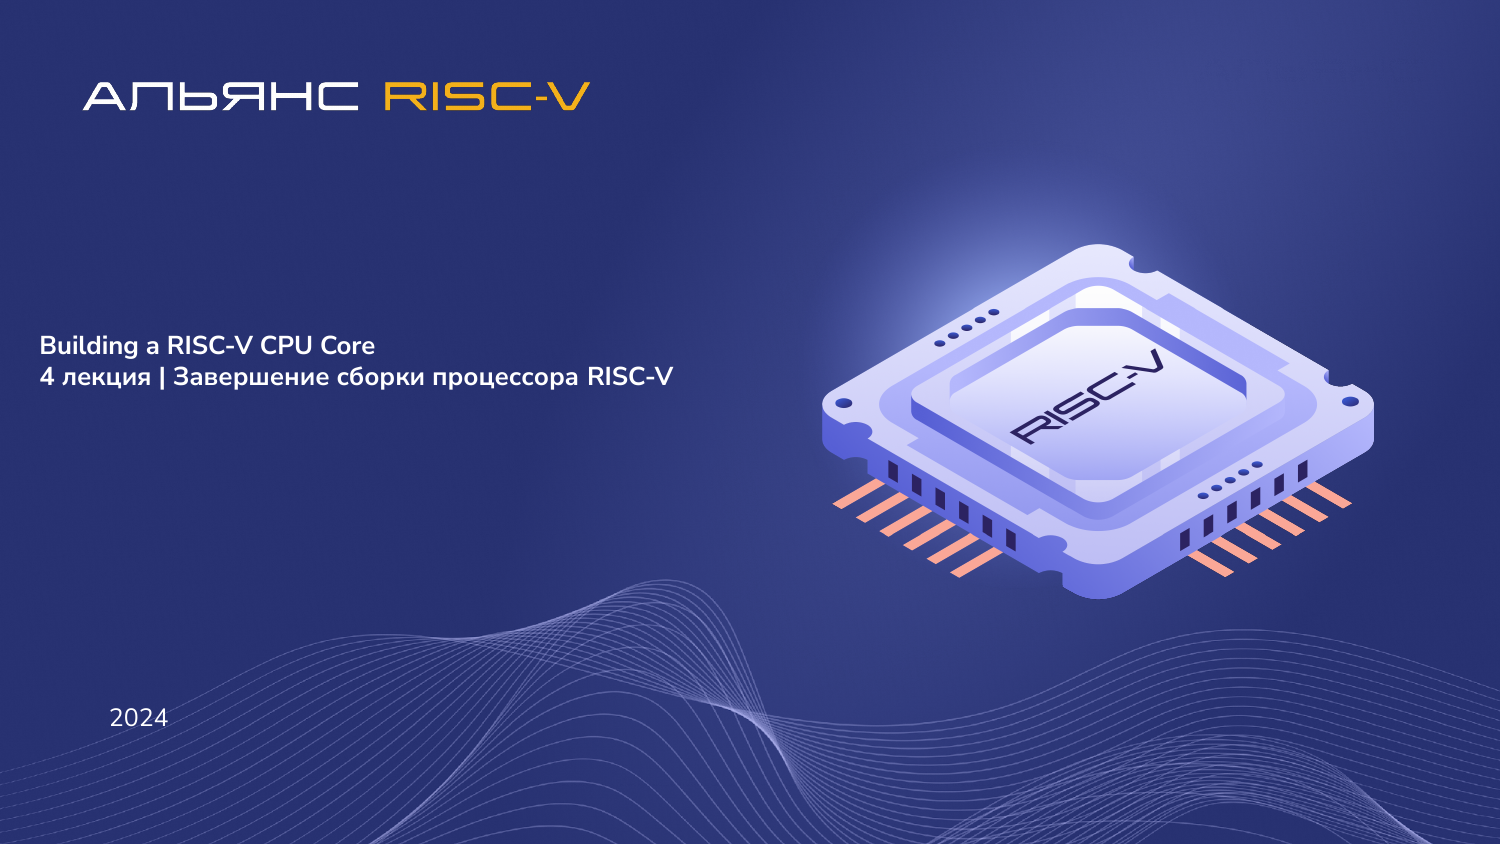

# Building a RISC-V CPU Core 4 лекция | Завершение сборки процессора RISC-V
2024